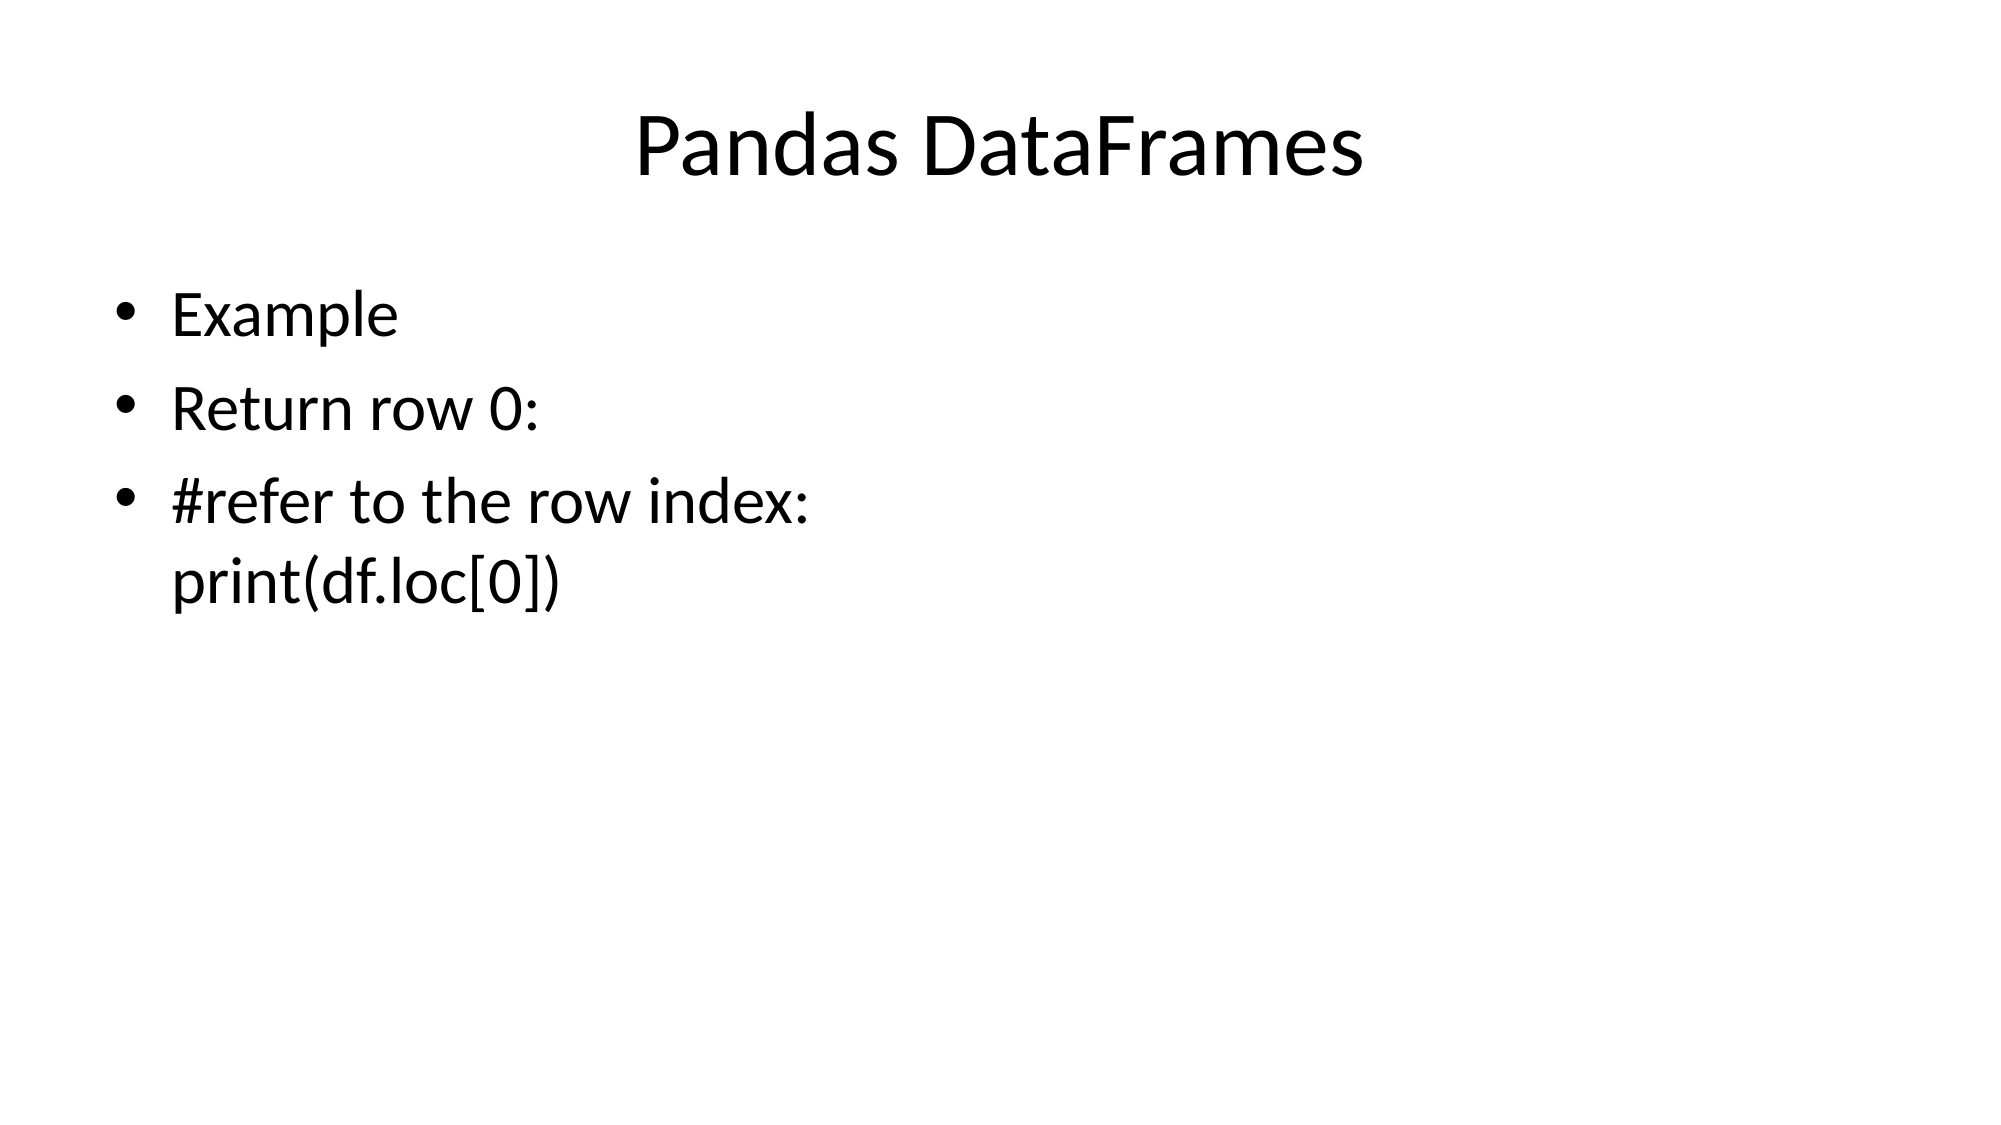

# Pandas DataFrames
Example
Return row 0:
#refer to the row index:
print(df.loc[0])